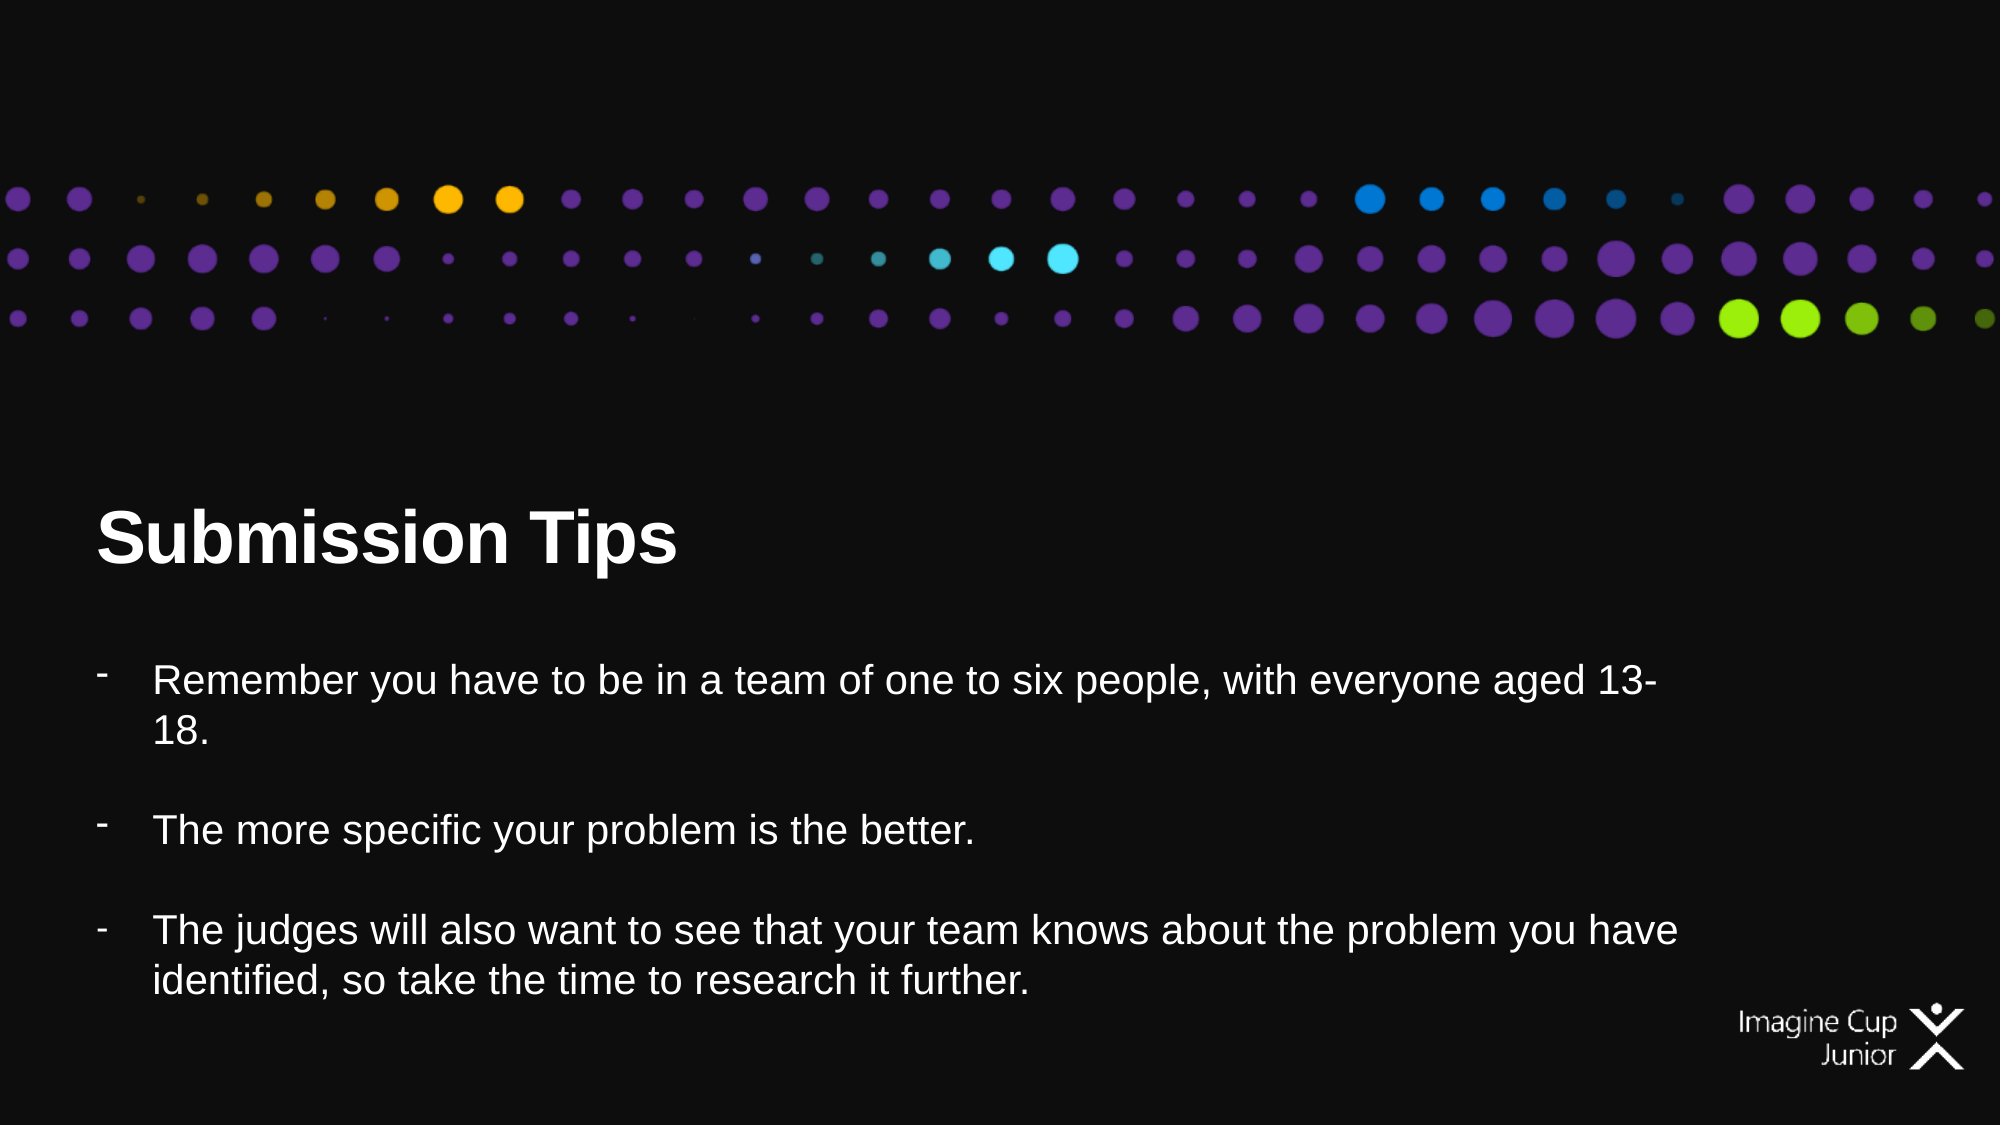

# Submission Tips
Remember you have to be in a team of one to six people, with everyone aged 13-18.

The more specific your problem is the better.

The judges will also want to see that your team knows about the problem you have identified, so take the time to research it further.